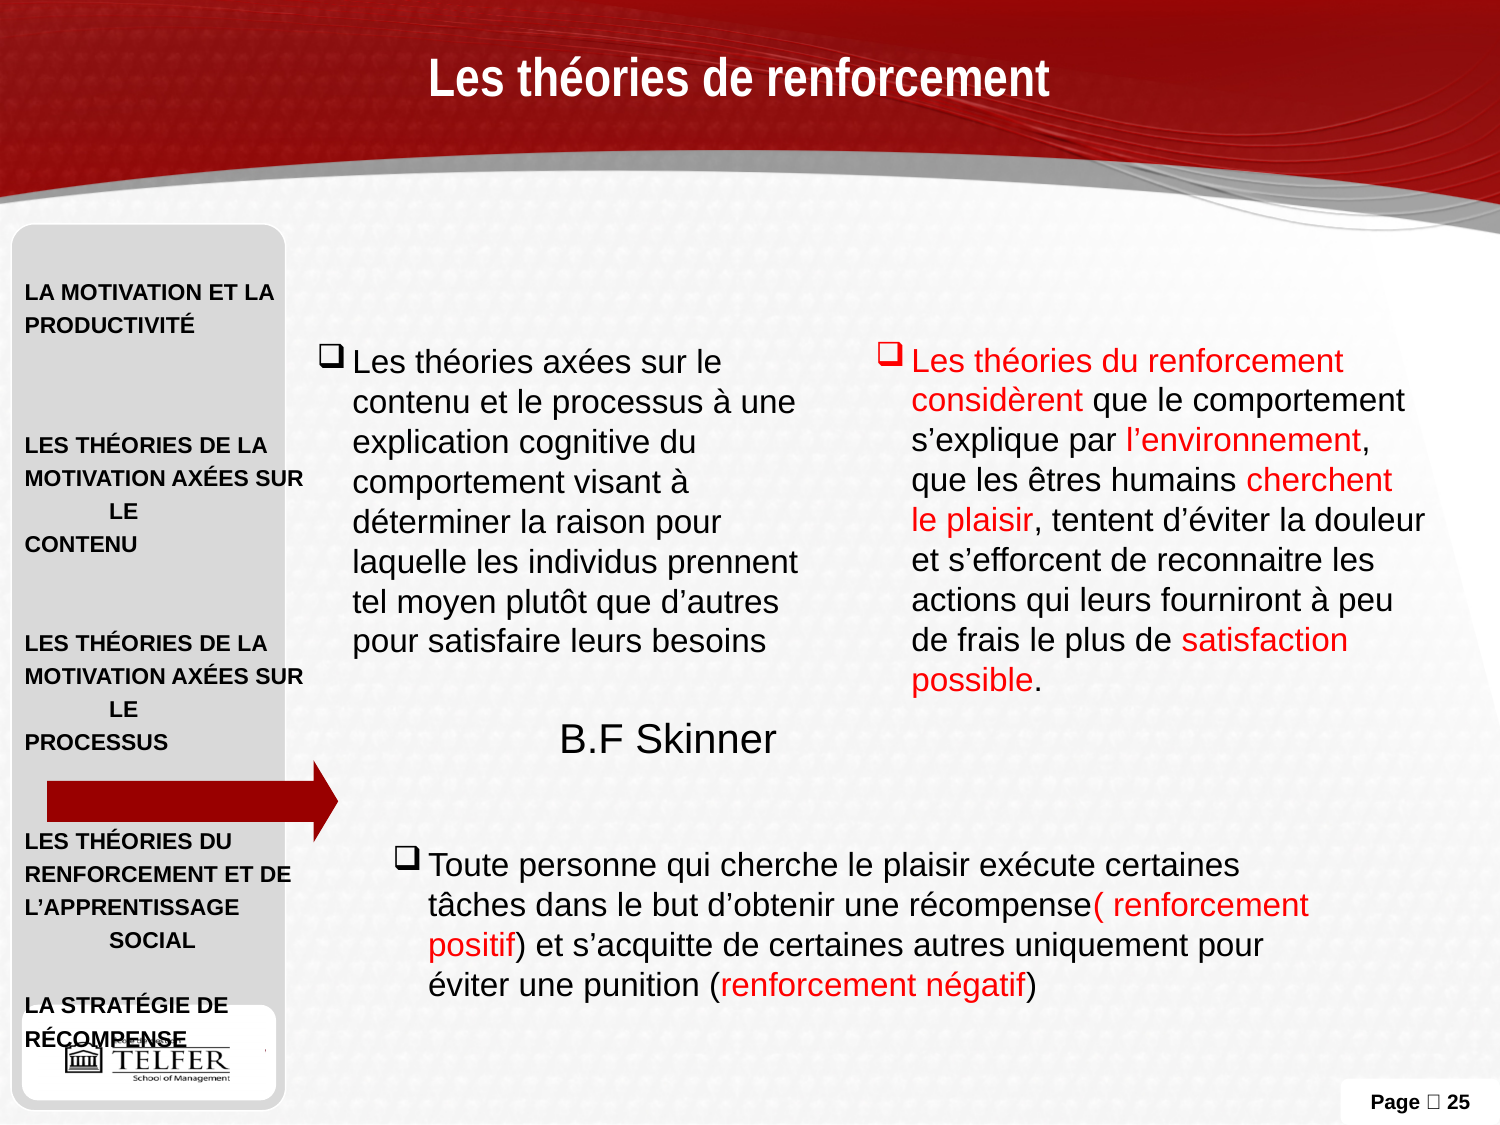

# Les théories de renforcement

La motivation et la
Productivité

Les théories de la
motivation axées sur le
contenu

Les théories de la
motivation axées sur le
processus

Les théories du
Renforcement et de
l’apprentissage social

La stratégie de
Récompense

Les théories du renforcement considèrent que le comportement s’explique par l’environnement, que les êtres humains cherchent le plaisir, tentent d’éviter la douleur et s’efforcent de reconnaitre les actions qui leurs fourniront à peu de frais le plus de satisfaction possible.
Les théories axées sur le contenu et le processus à une explication cognitive du comportement visant à déterminer la raison pour laquelle les individus prennent tel moyen plutôt que d’autres pour satisfaire leurs besoins
B.F Skinner

Toute personne qui cherche le plaisir exécute certaines tâches dans le but d’obtenir une récompense( renforcement positif) et s’acquitte de certaines autres uniquement pour éviter une punition (renforcement négatif)